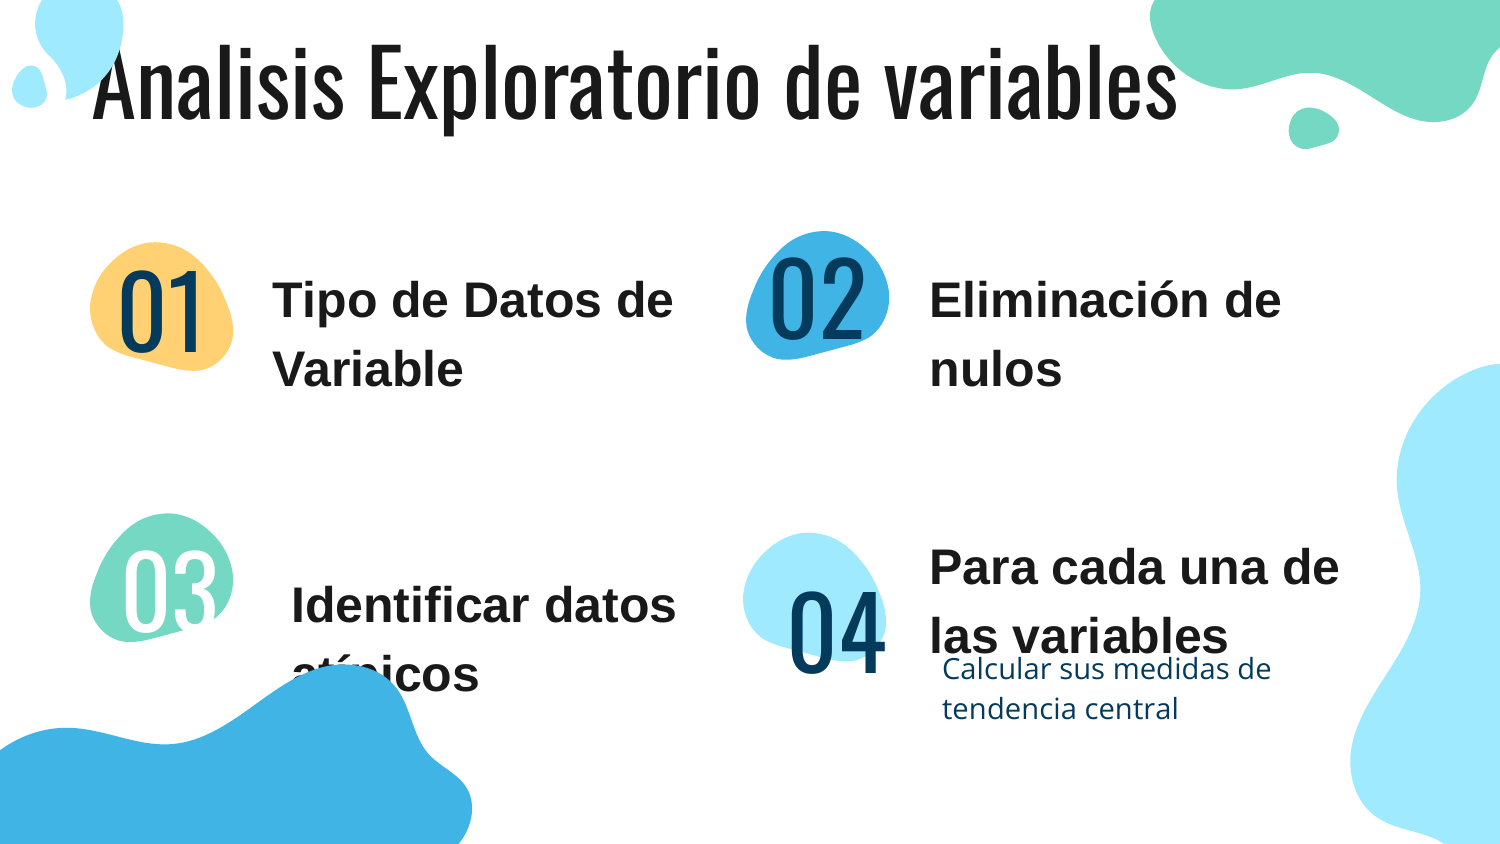

# Analisis Exploratorio de variables

02
01

Eliminación de nulos
Tipo de Datos de Variable
03
Para cada una de las variables

Identificar datos atípicos
04
Calcular sus medidas de tendencia central